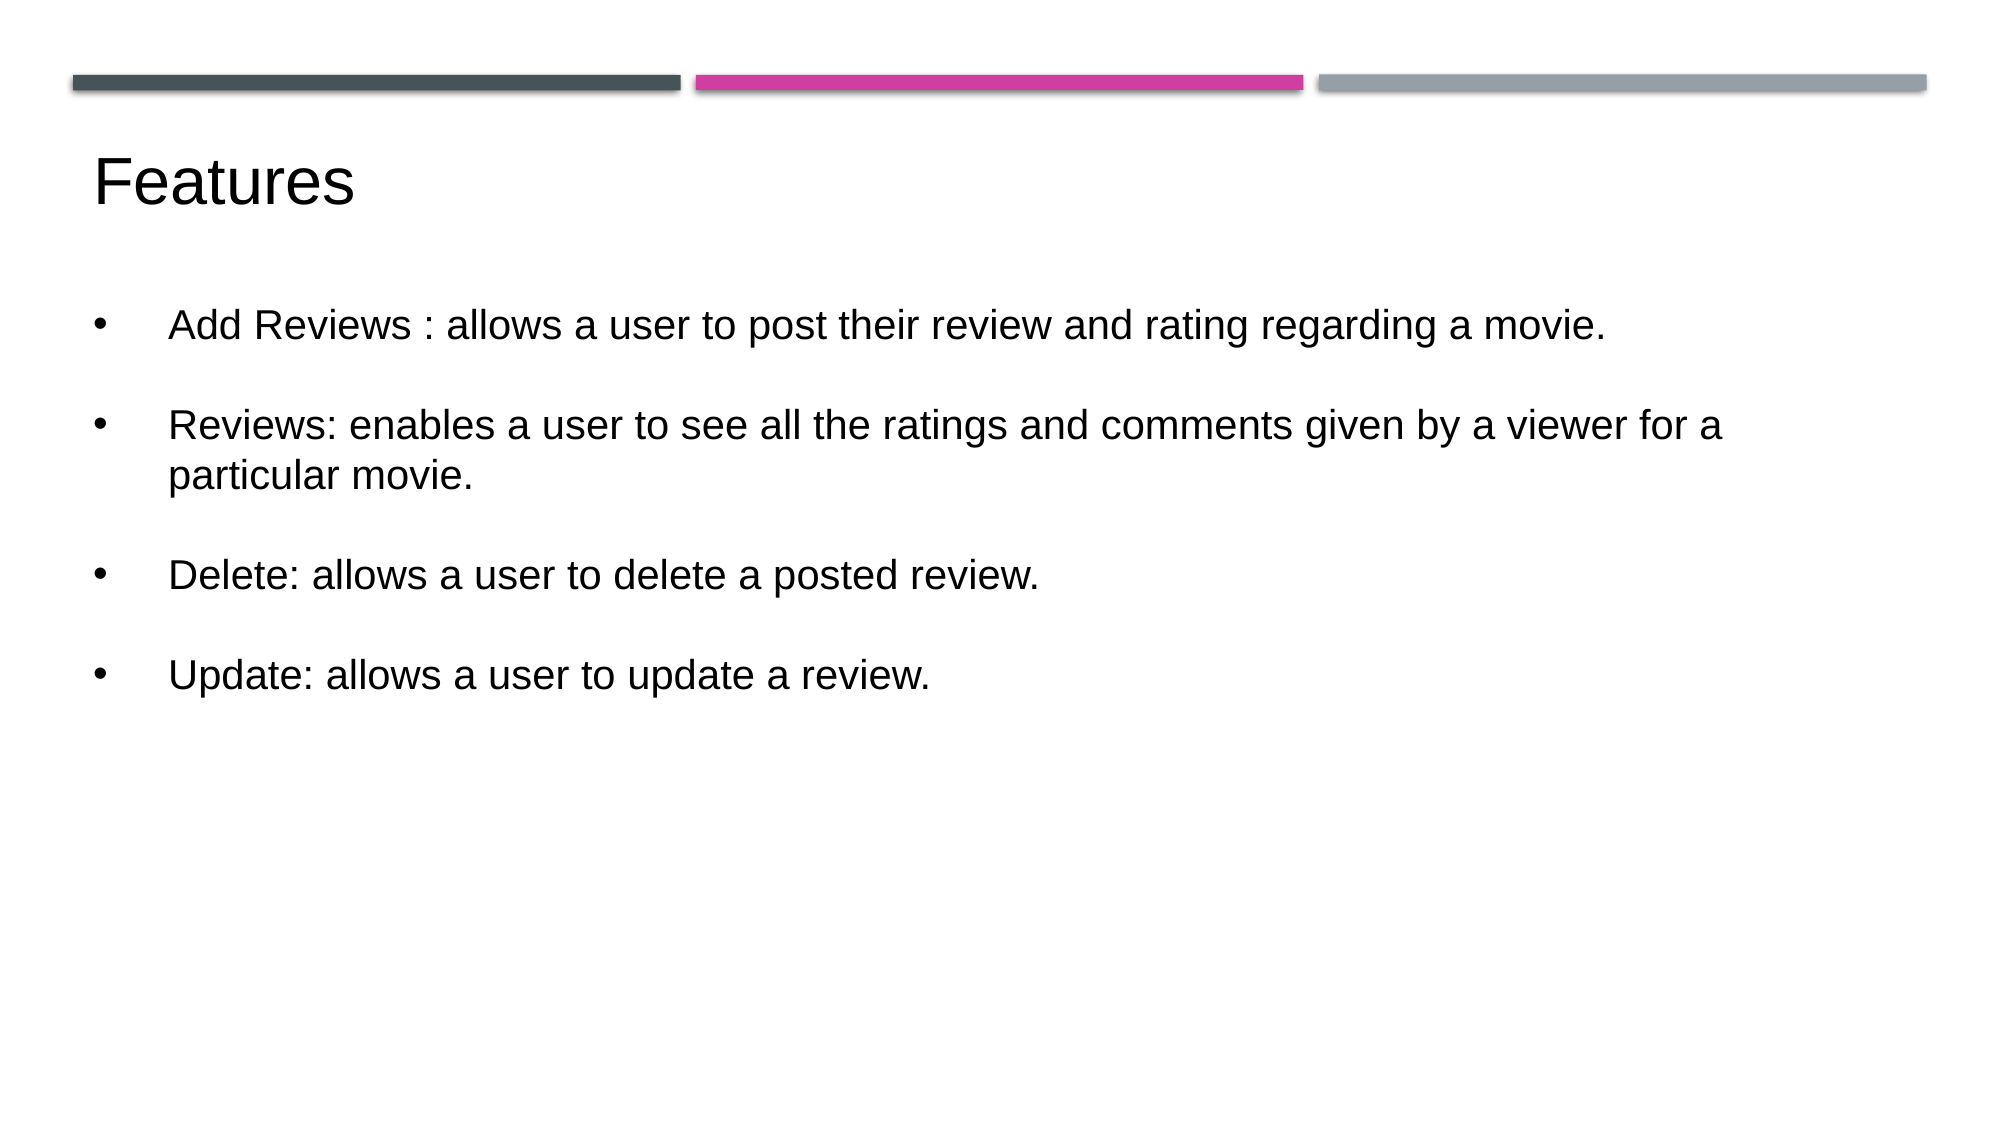

Features

Add Reviews : allows a user to post their review and rating regarding a movie.

Reviews: enables a user to see all the ratings and comments given by a viewer for a particular movie.

Delete: allows a user to delete a posted review.

Update: allows a user to update a review.